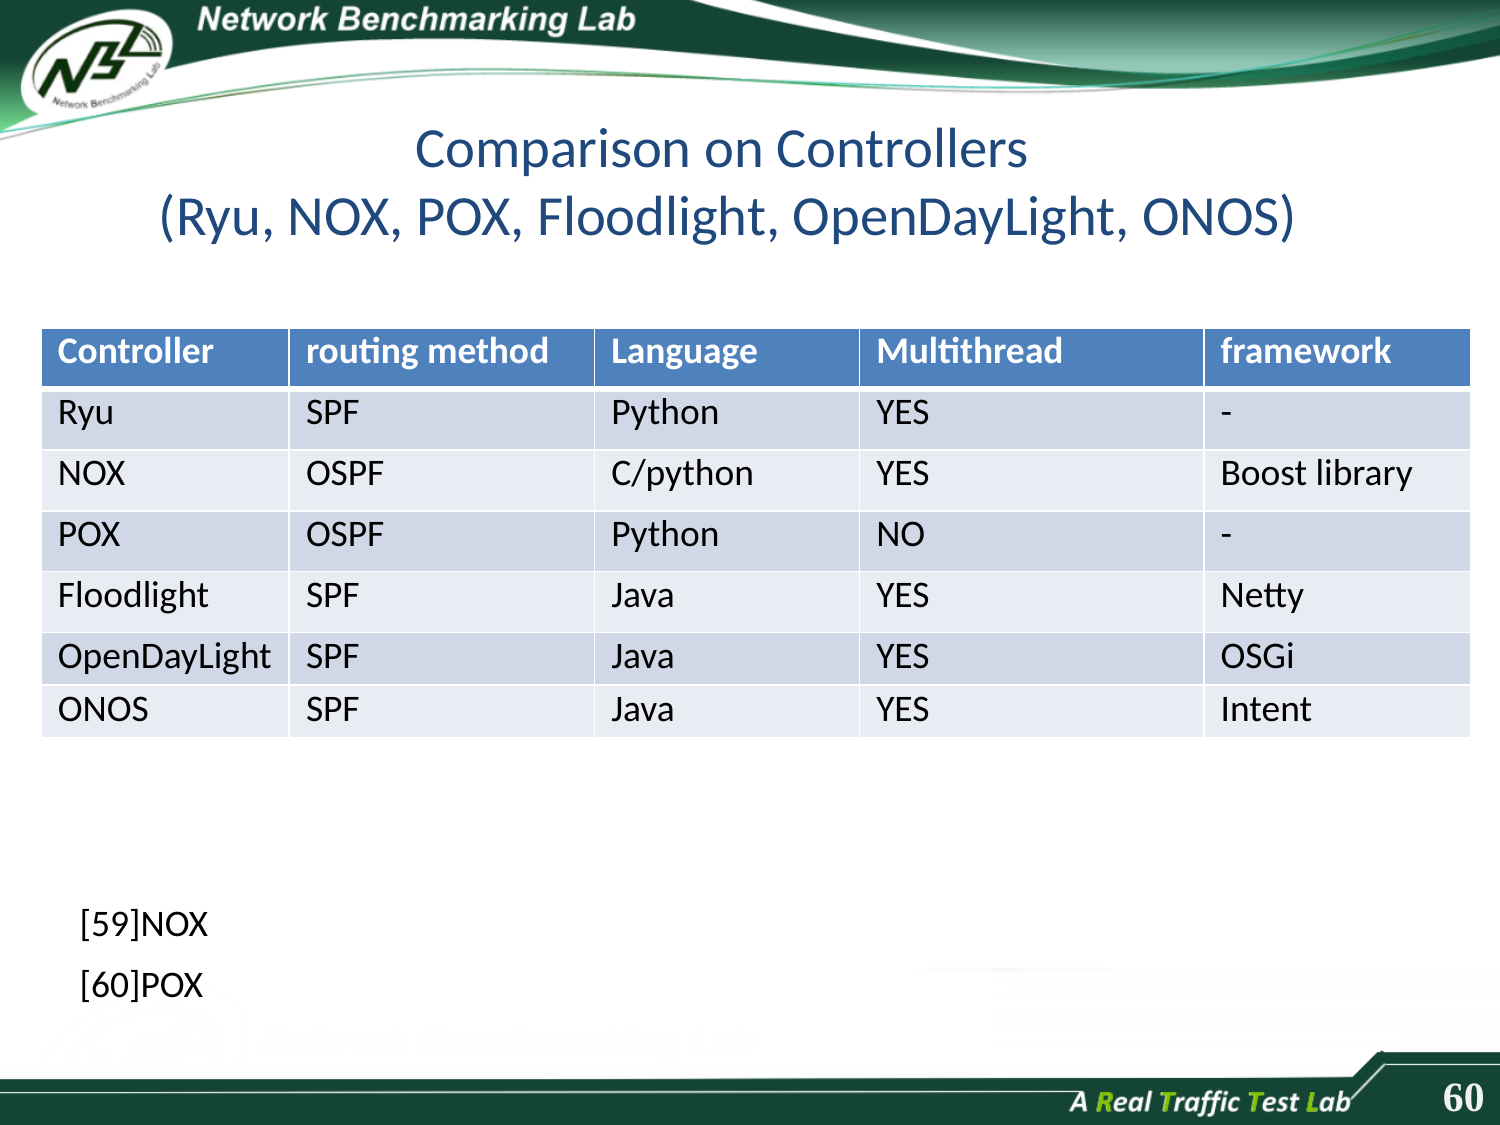

# Comparison on Controllers (Ryu, NOX, POX, Floodlight, OpenDayLight, ONOS)
| Controller | routing method | Language | Multithread | framework |
| --- | --- | --- | --- | --- |
| Ryu | SPF | Python | YES | - |
| NOX | OSPF | C/python | YES | Boost library |
| POX | OSPF | Python | NO | - |
| Floodlight | SPF | Java | YES | Netty |
| OpenDayLight | SPF | Java | YES | OSGi |
| ONOS | SPF | Java | YES | Intent |
[59]NOX
[60]POX
60